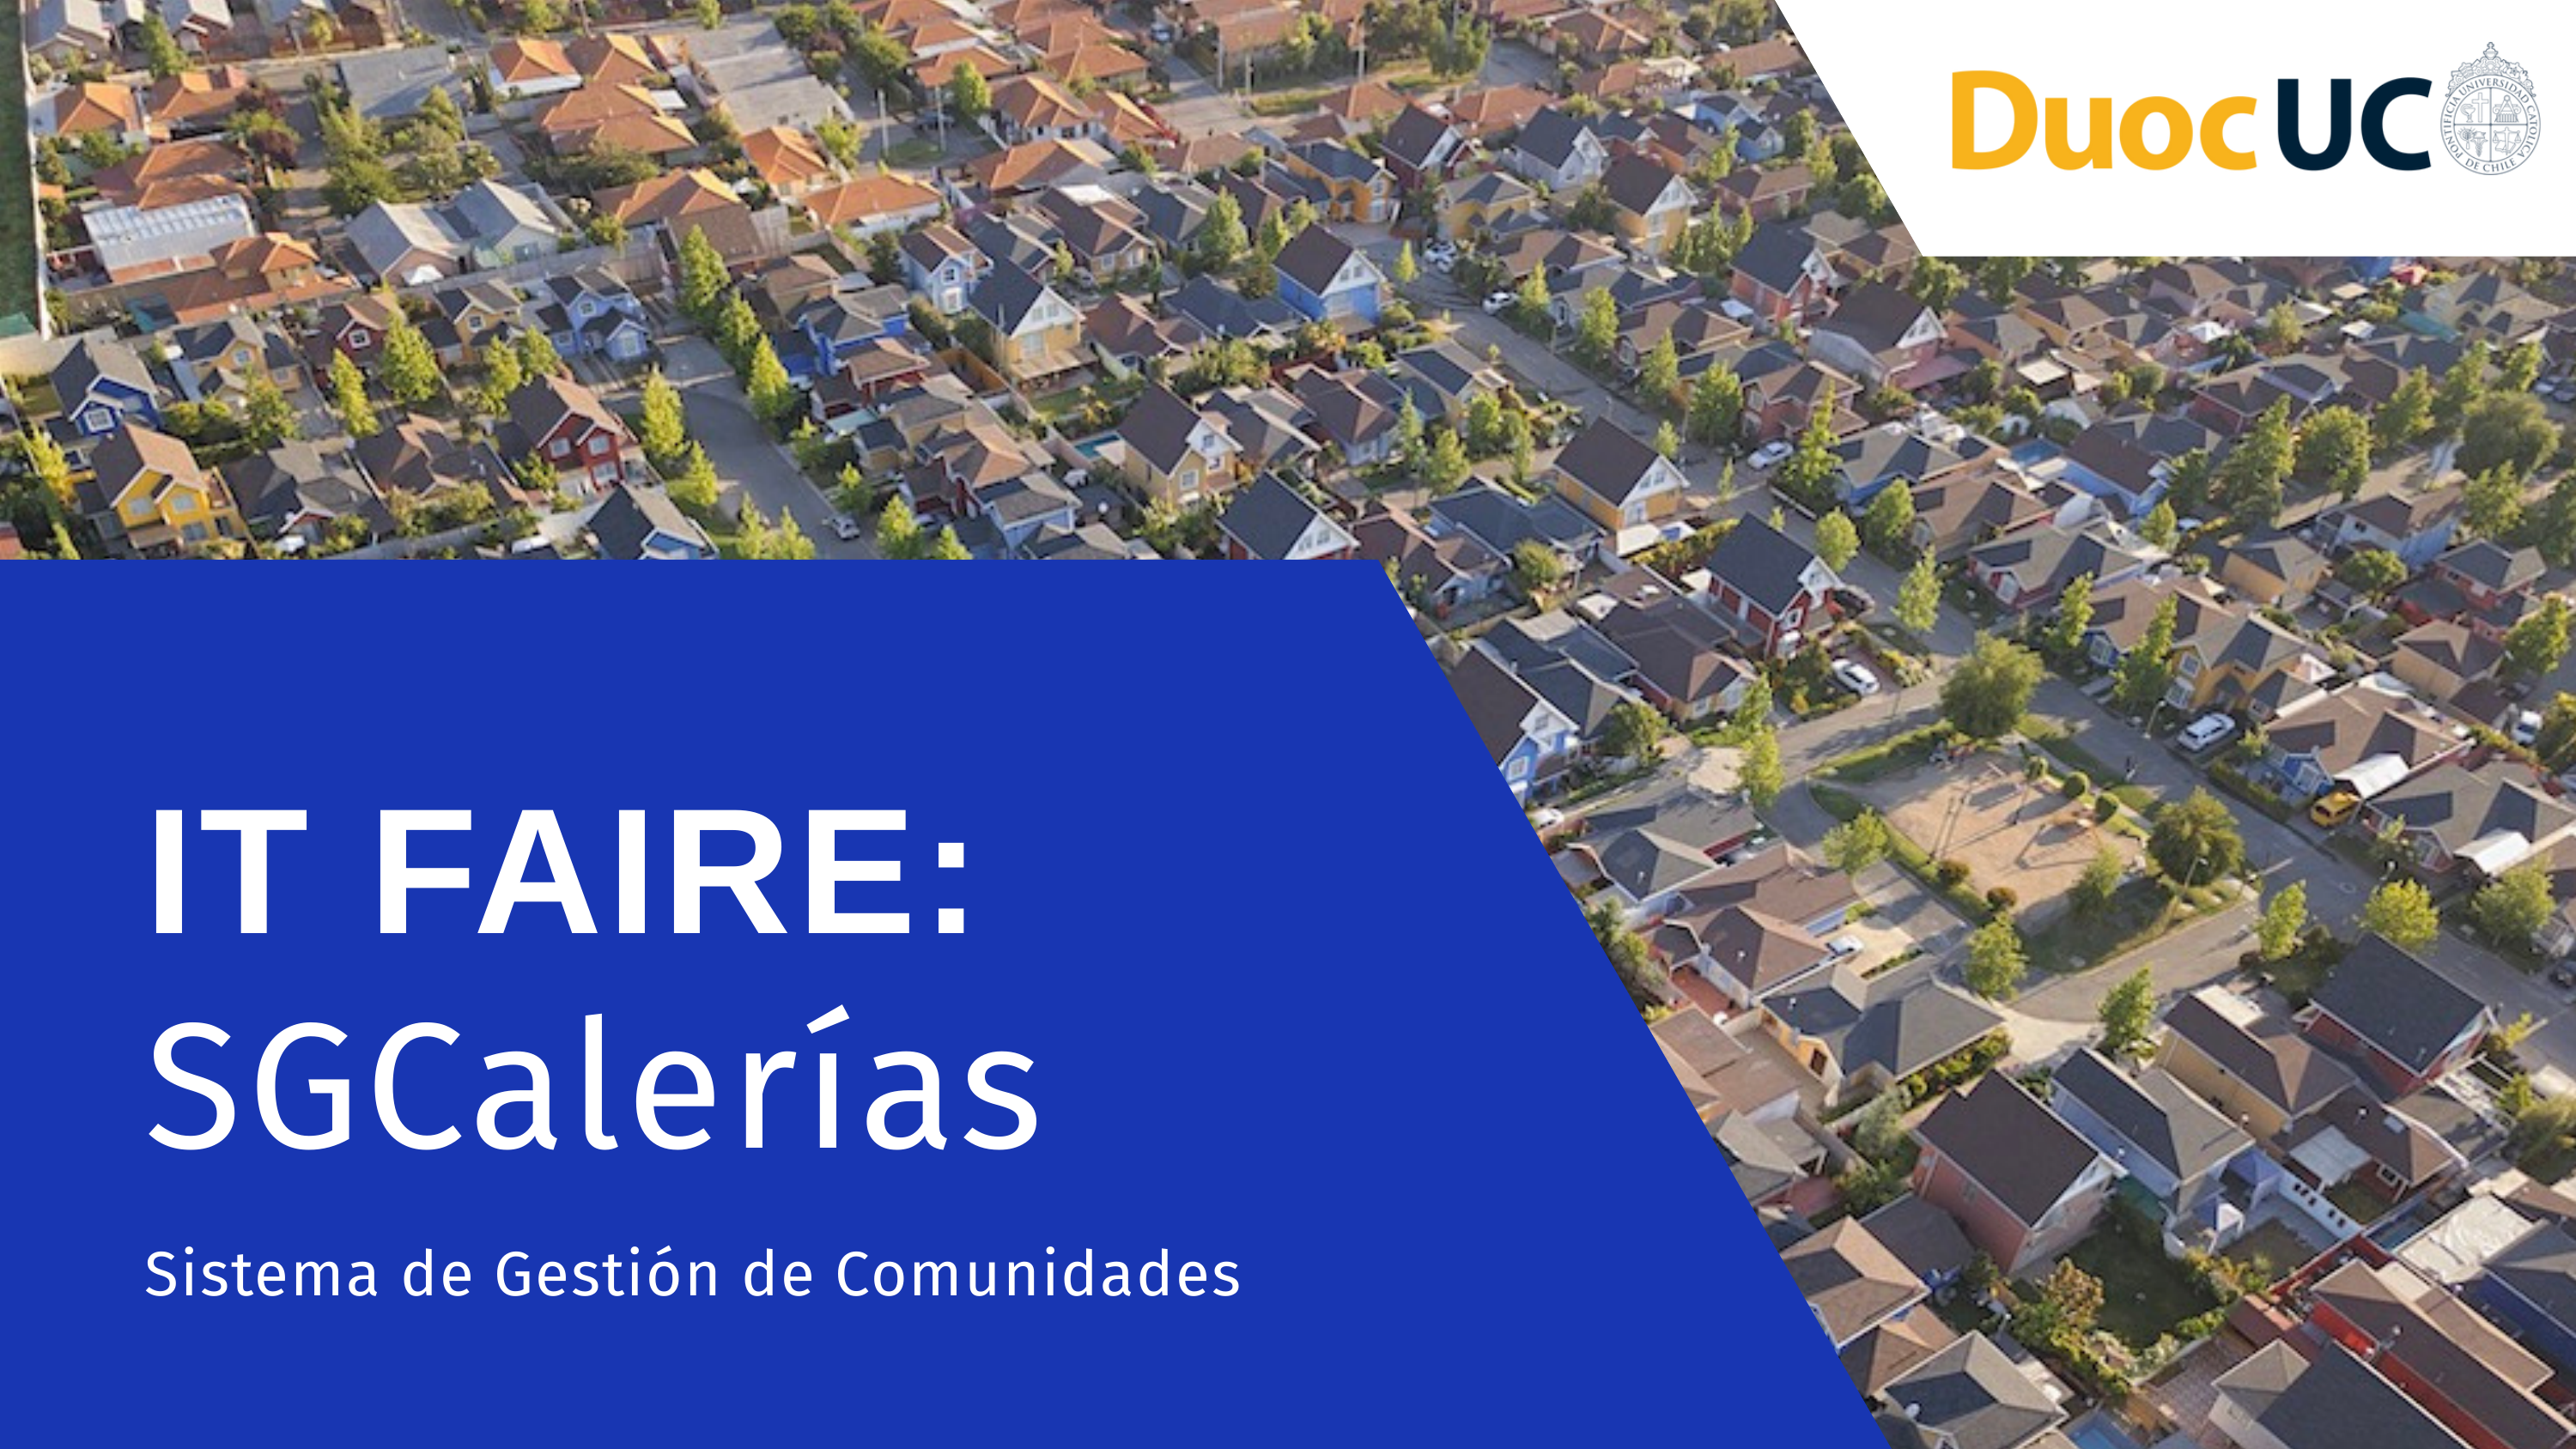

IT FAIRE:
SGCalerías
Sistema de Gestión de Comunidades